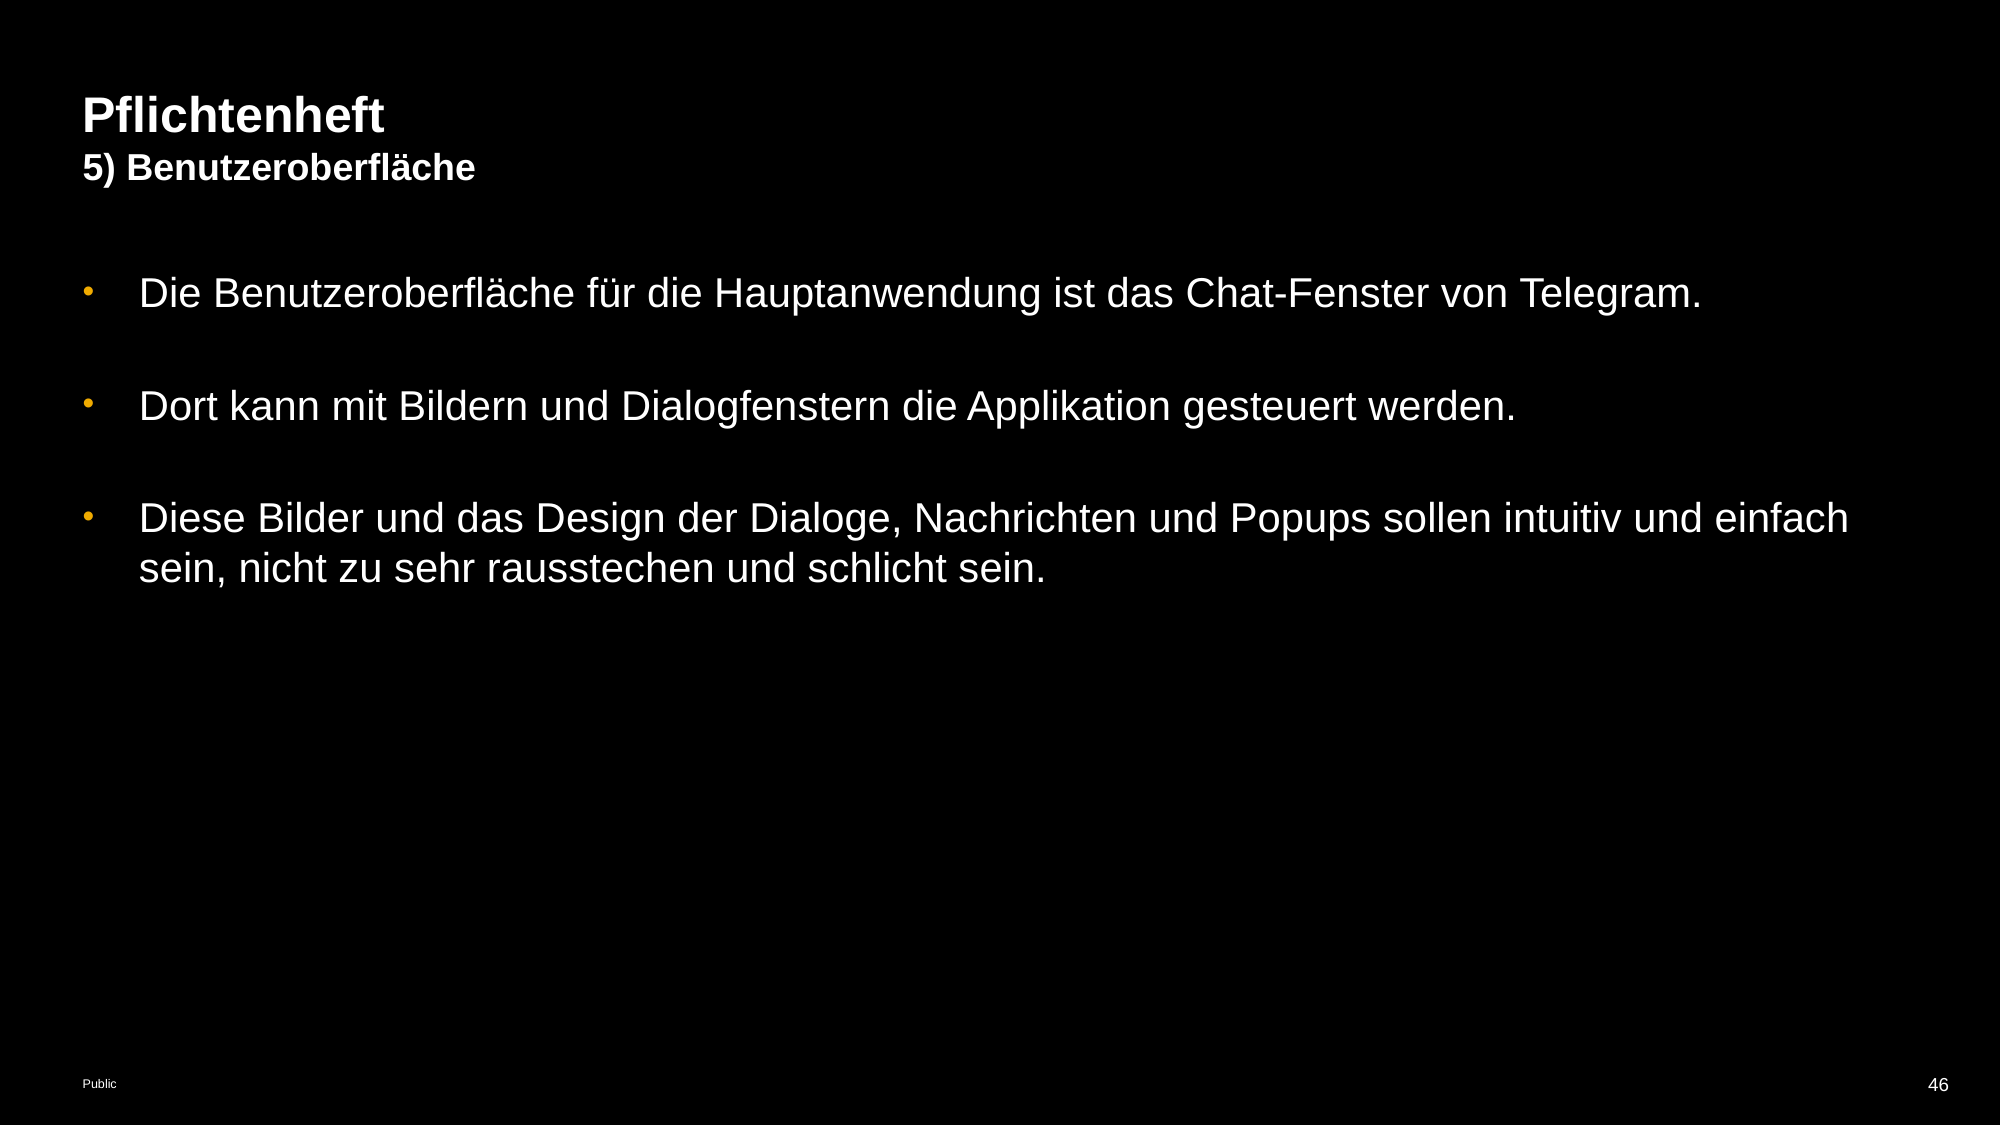

# Pflichtenheft
5) Benutzeroberfläche
Die Benutzeroberfläche für die Hauptanwendung ist das Chat-Fenster von Telegram.
Dort kann mit Bildern und Dialogfenstern die Applikation gesteuert werden.
Diese Bilder und das Design der Dialoge, Nachrichten und Popups sollen intuitiv und einfach sein, nicht zu sehr rausstechen und schlicht sein.